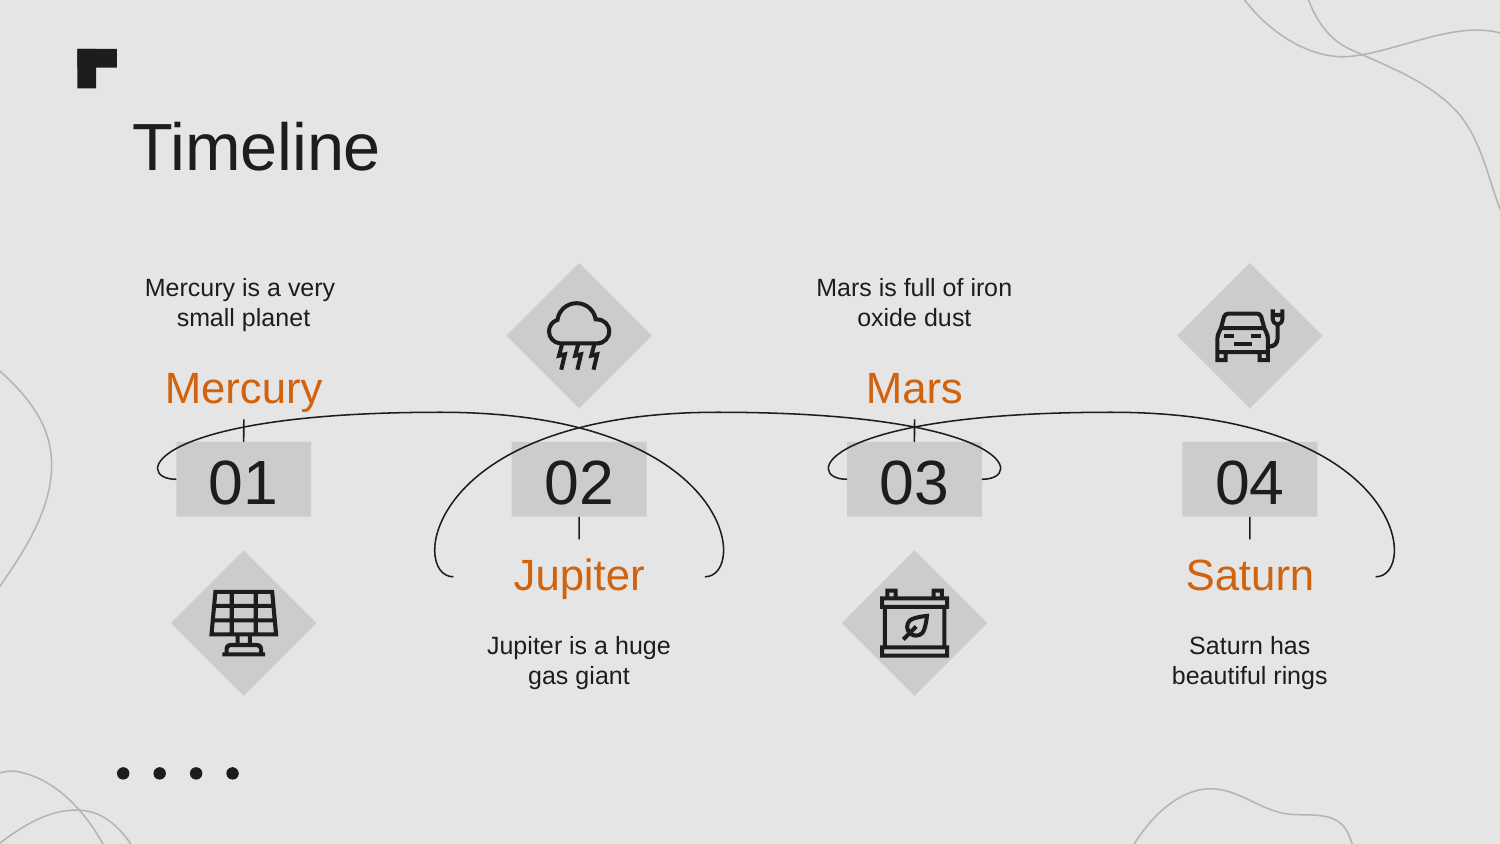

# Timeline

Mars is full of iron oxide dust
Mercury is a very  small planet

Mercury
Mars
01
02
03
04
Jupiter
Saturn

Jupiter is a huge gas giant
Saturn has beautiful rings